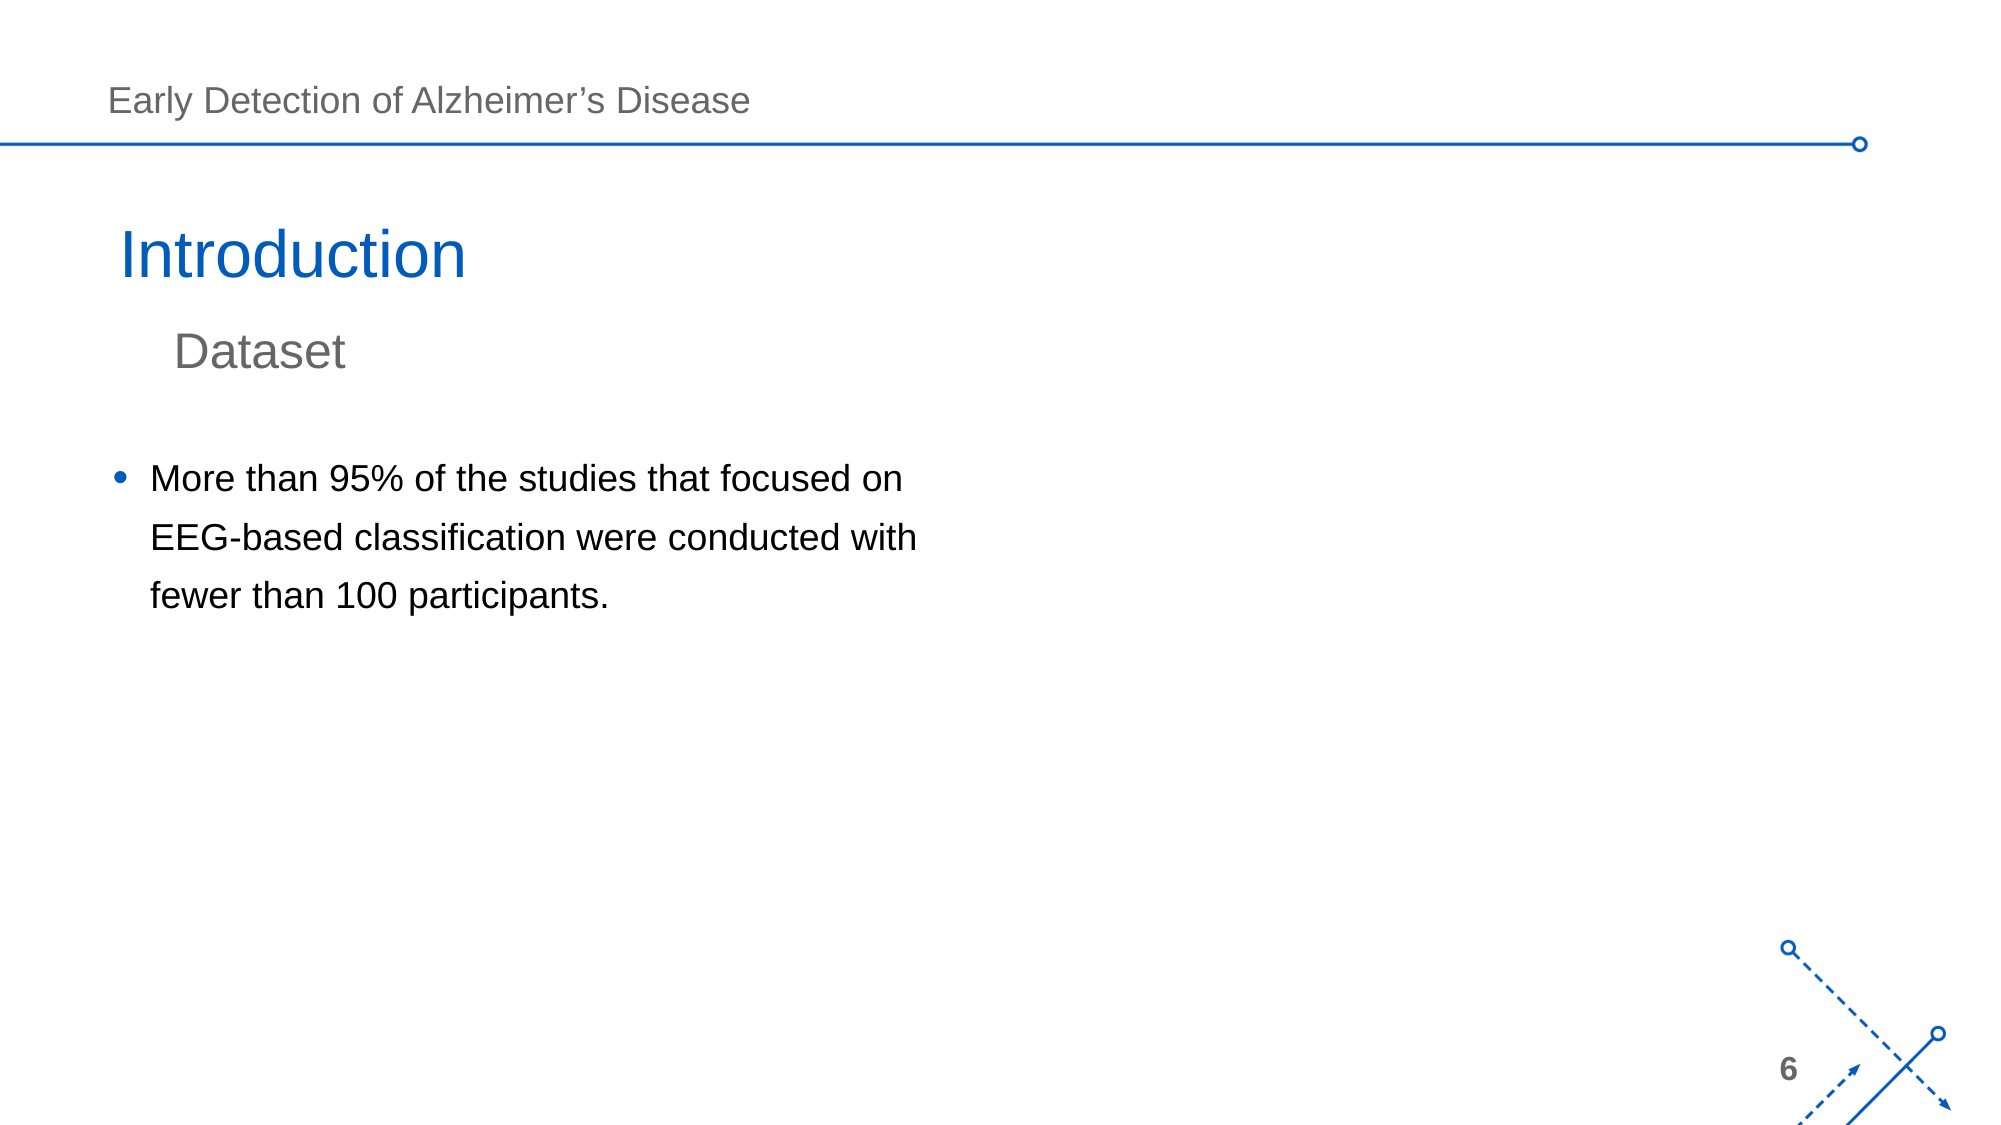

# Introduction
Dataset
More than 95% of the studies that focused on EEG-based classification were conducted with fewer than 100 participants.